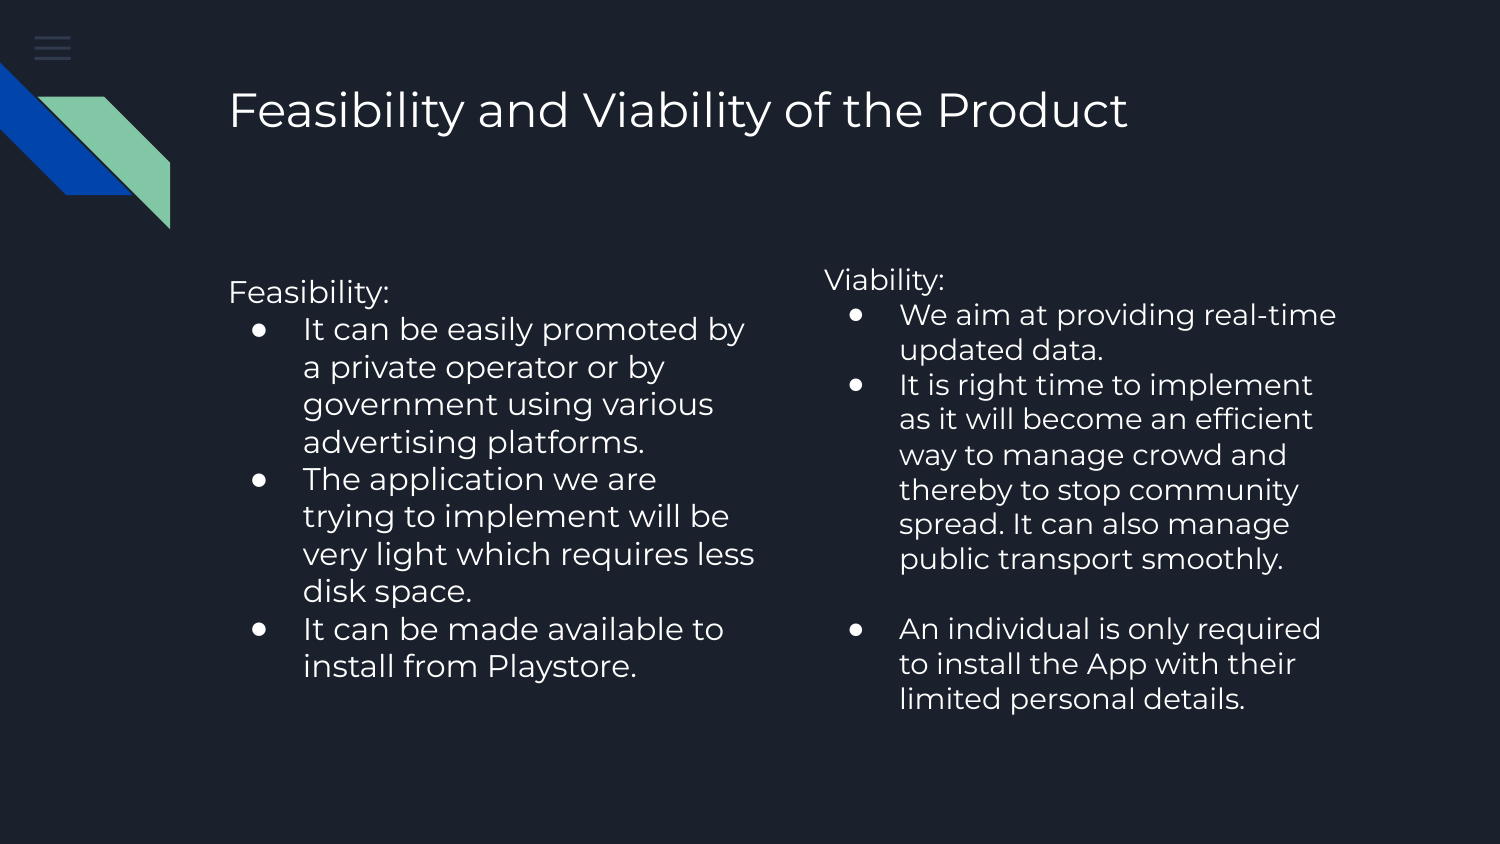

# Feasibility and Viability of the Product
Viability:
We aim at providing real-time updated data.
It is right time to implement as it will become an efficient way to manage crowd and
thereby to stop community spread. It can also manage public transport smoothly.

An individual is only required to install the App with their limited personal details.

Feasibility:
It can be easily promoted by a private operator or by government using various advertising platforms.
The application we are trying to implement will be very light which requires less disk space.
It can be made available to install from Playstore.